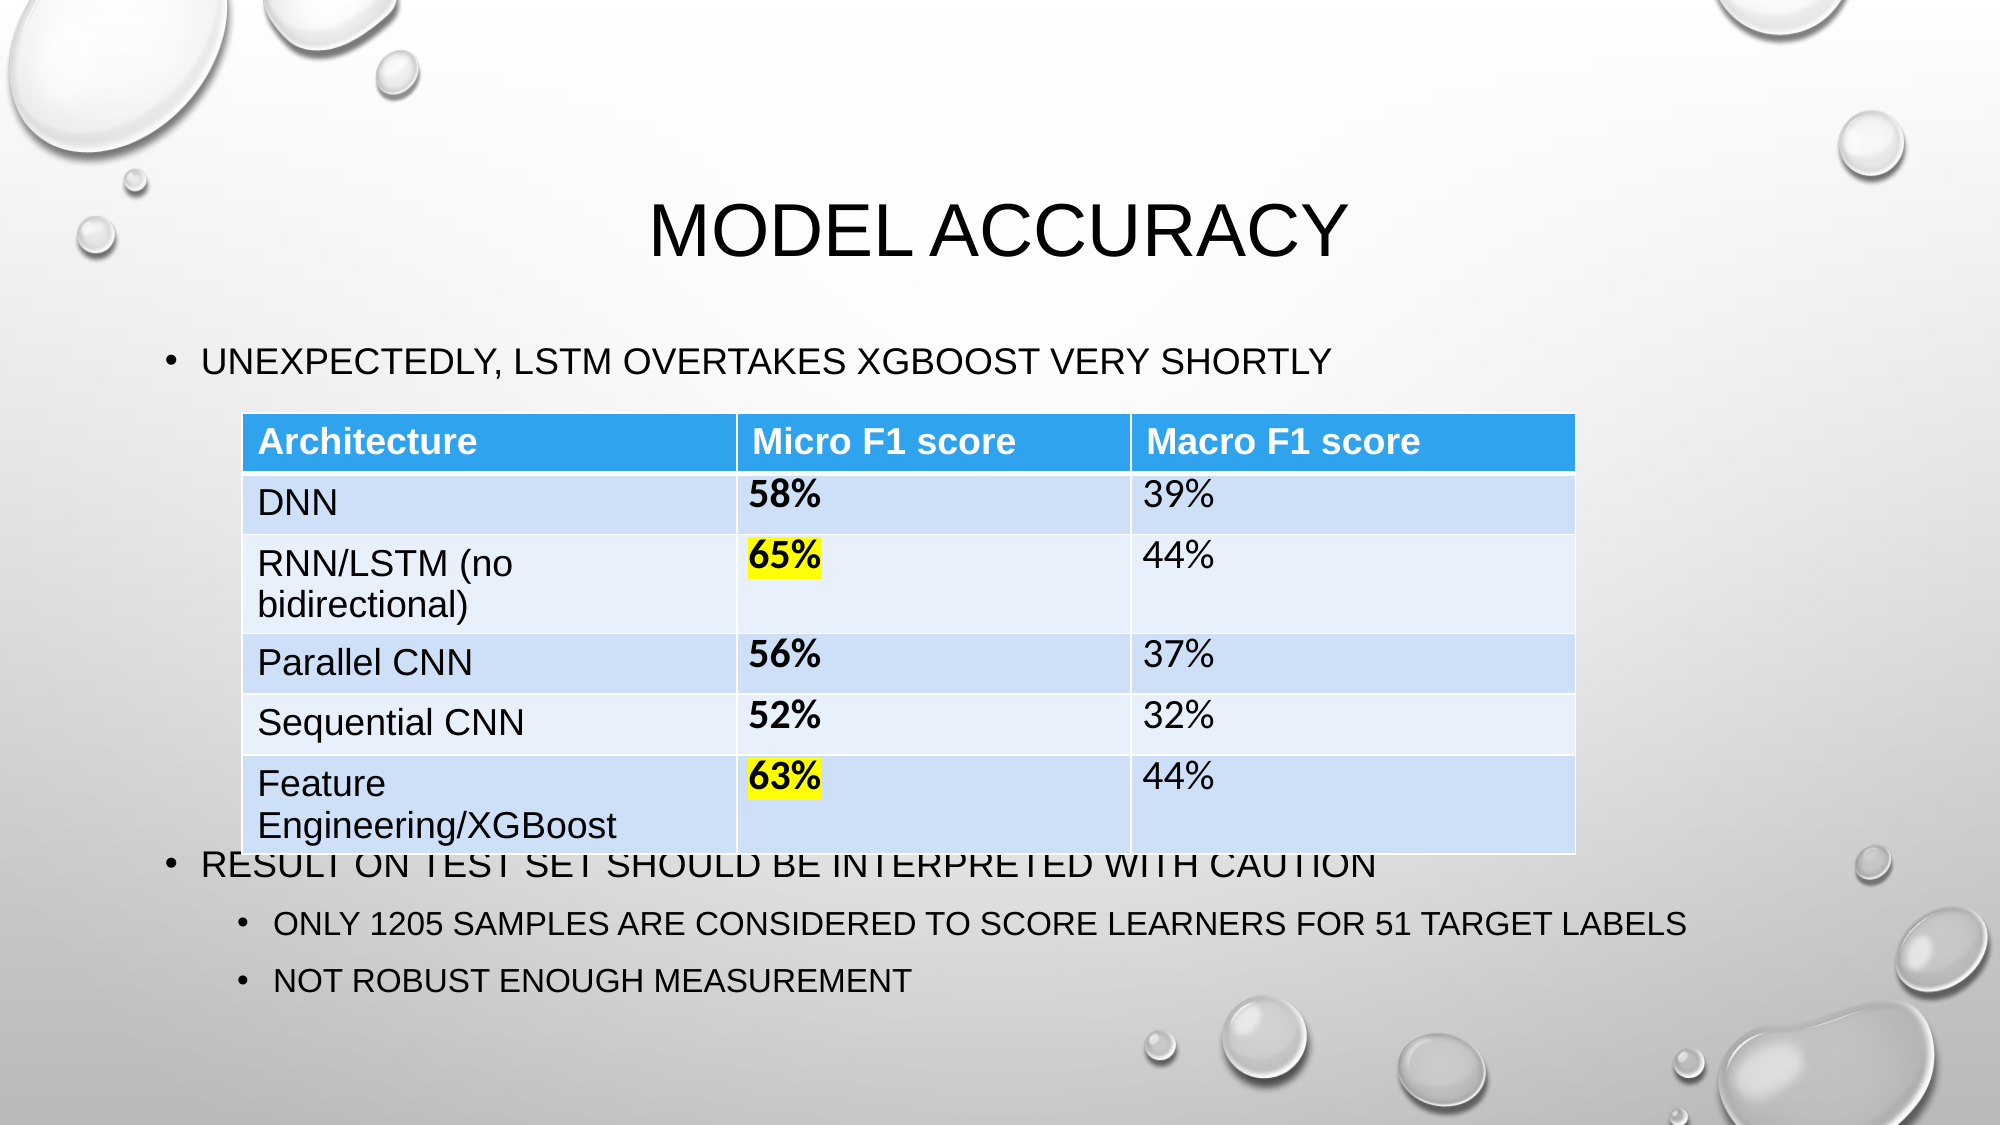

# Model accuracy
Unexpectedly, LSTM overtakes XGBoost very shortly

result on test set should be interpreted with caution
Only 1205 samples are considered to score learners for 51 target labels
not robust enough measurement

| Architecture | Micro F1 score | Macro F1 score |
| --- | --- | --- |
| DNN | 58% | 39% |
| RNN/LSTM (no bidirectional) | 65% | 44% |
| Parallel CNN | 56% | 37% |
| Sequential CNN | 52% | 32% |
| Feature Engineering/XGBoost | 63% | 44% |